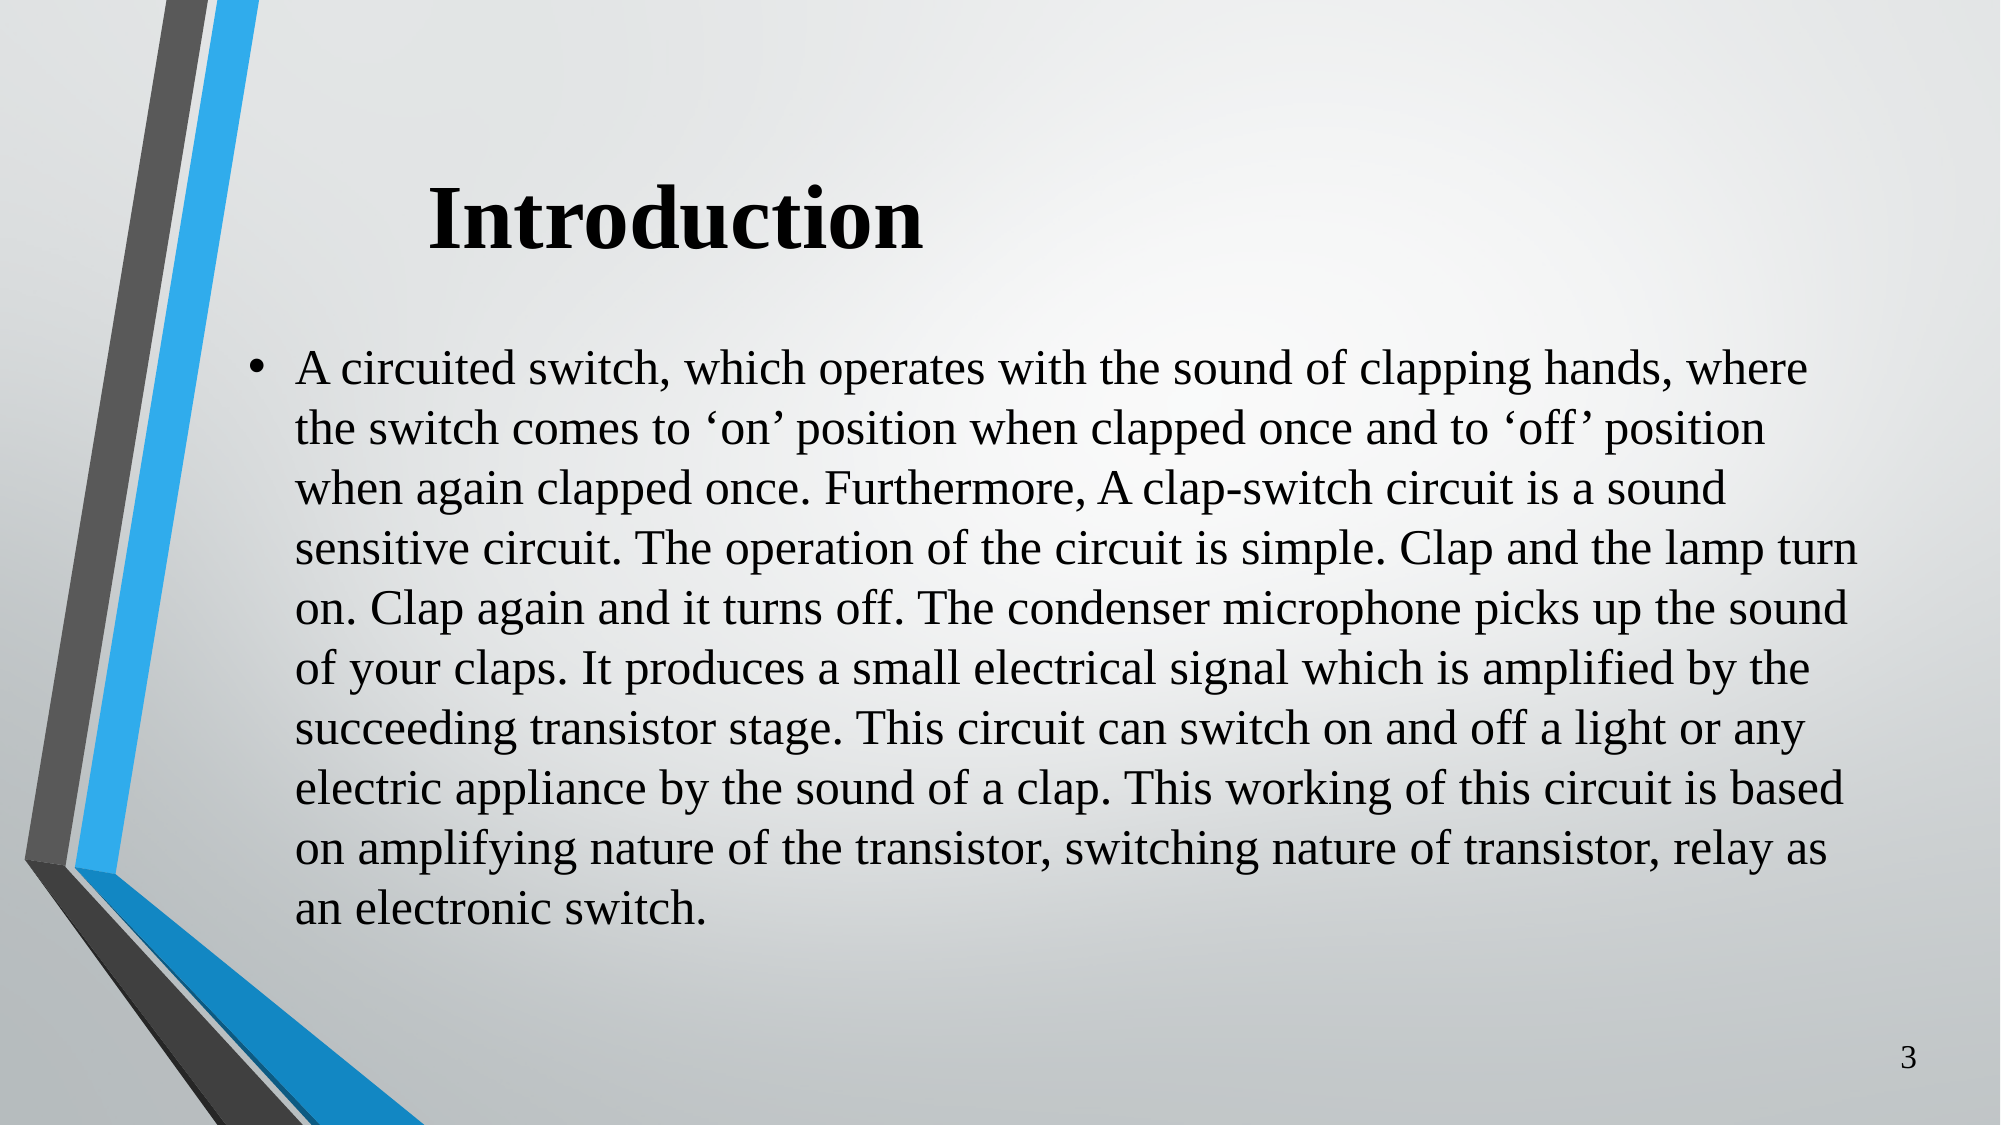

# Introduction
A circuited switch, which operates with the sound of clapping hands, where the switch comes to ‘on’ position when clapped once and to ‘off’ position when again clapped once. Furthermore, A clap-switch circuit is a sound sensitive circuit. The operation of the circuit is simple. Clap and the lamp turn on. Clap again and it turns off. The condenser microphone picks up the sound of your claps. It produces a small electrical signal which is amplified by the succeeding transistor stage. This circuit can switch on and off a light or any electric appliance by the sound of a clap. This working of this circuit is based on amplifying nature of the transistor, switching nature of transistor, relay as an electronic switch.
3